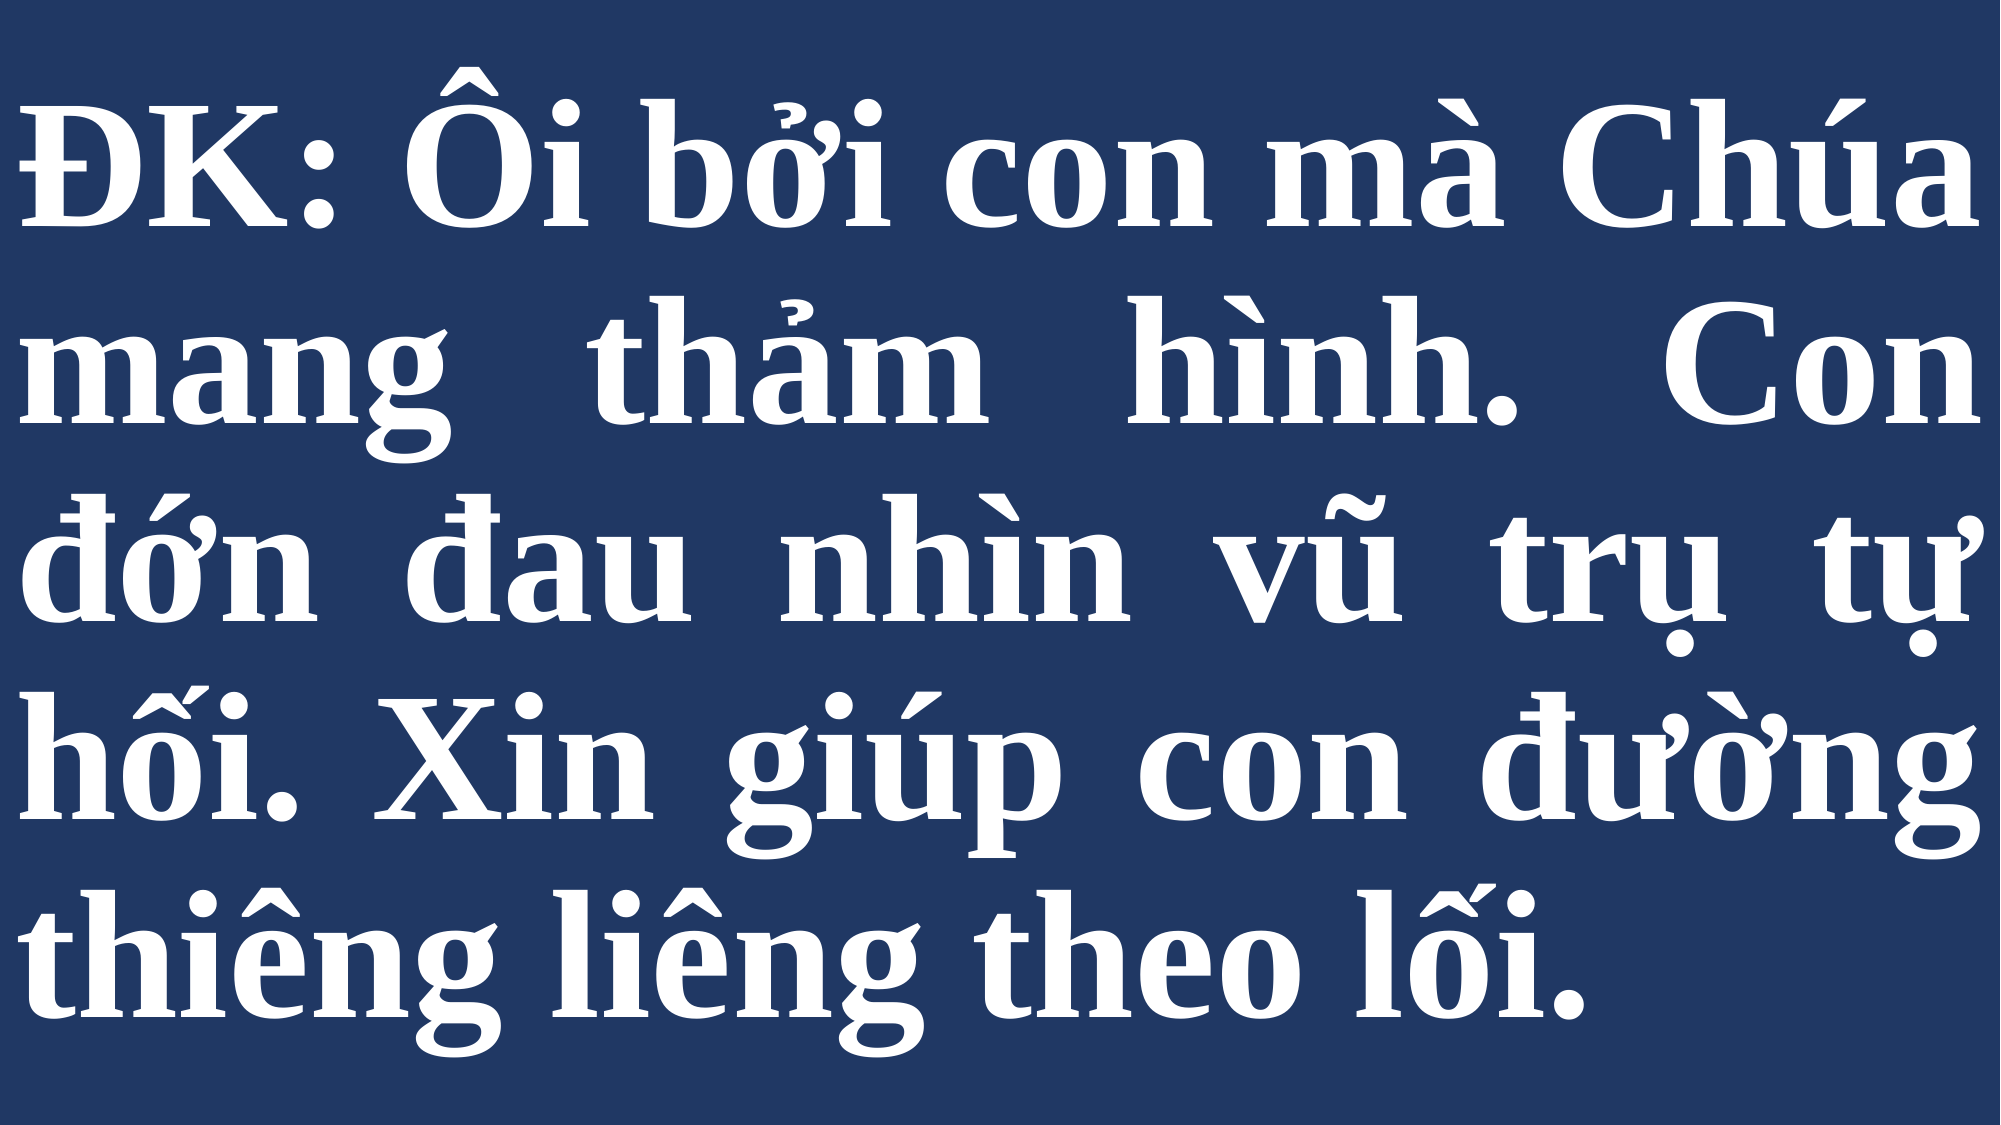

# ĐK: Ôi bởi con mà Chúa mang thảm hình. Con đớn đau nhìn vũ trụ tự hối. Xin giúp con đường thiêng liêng theo lối.